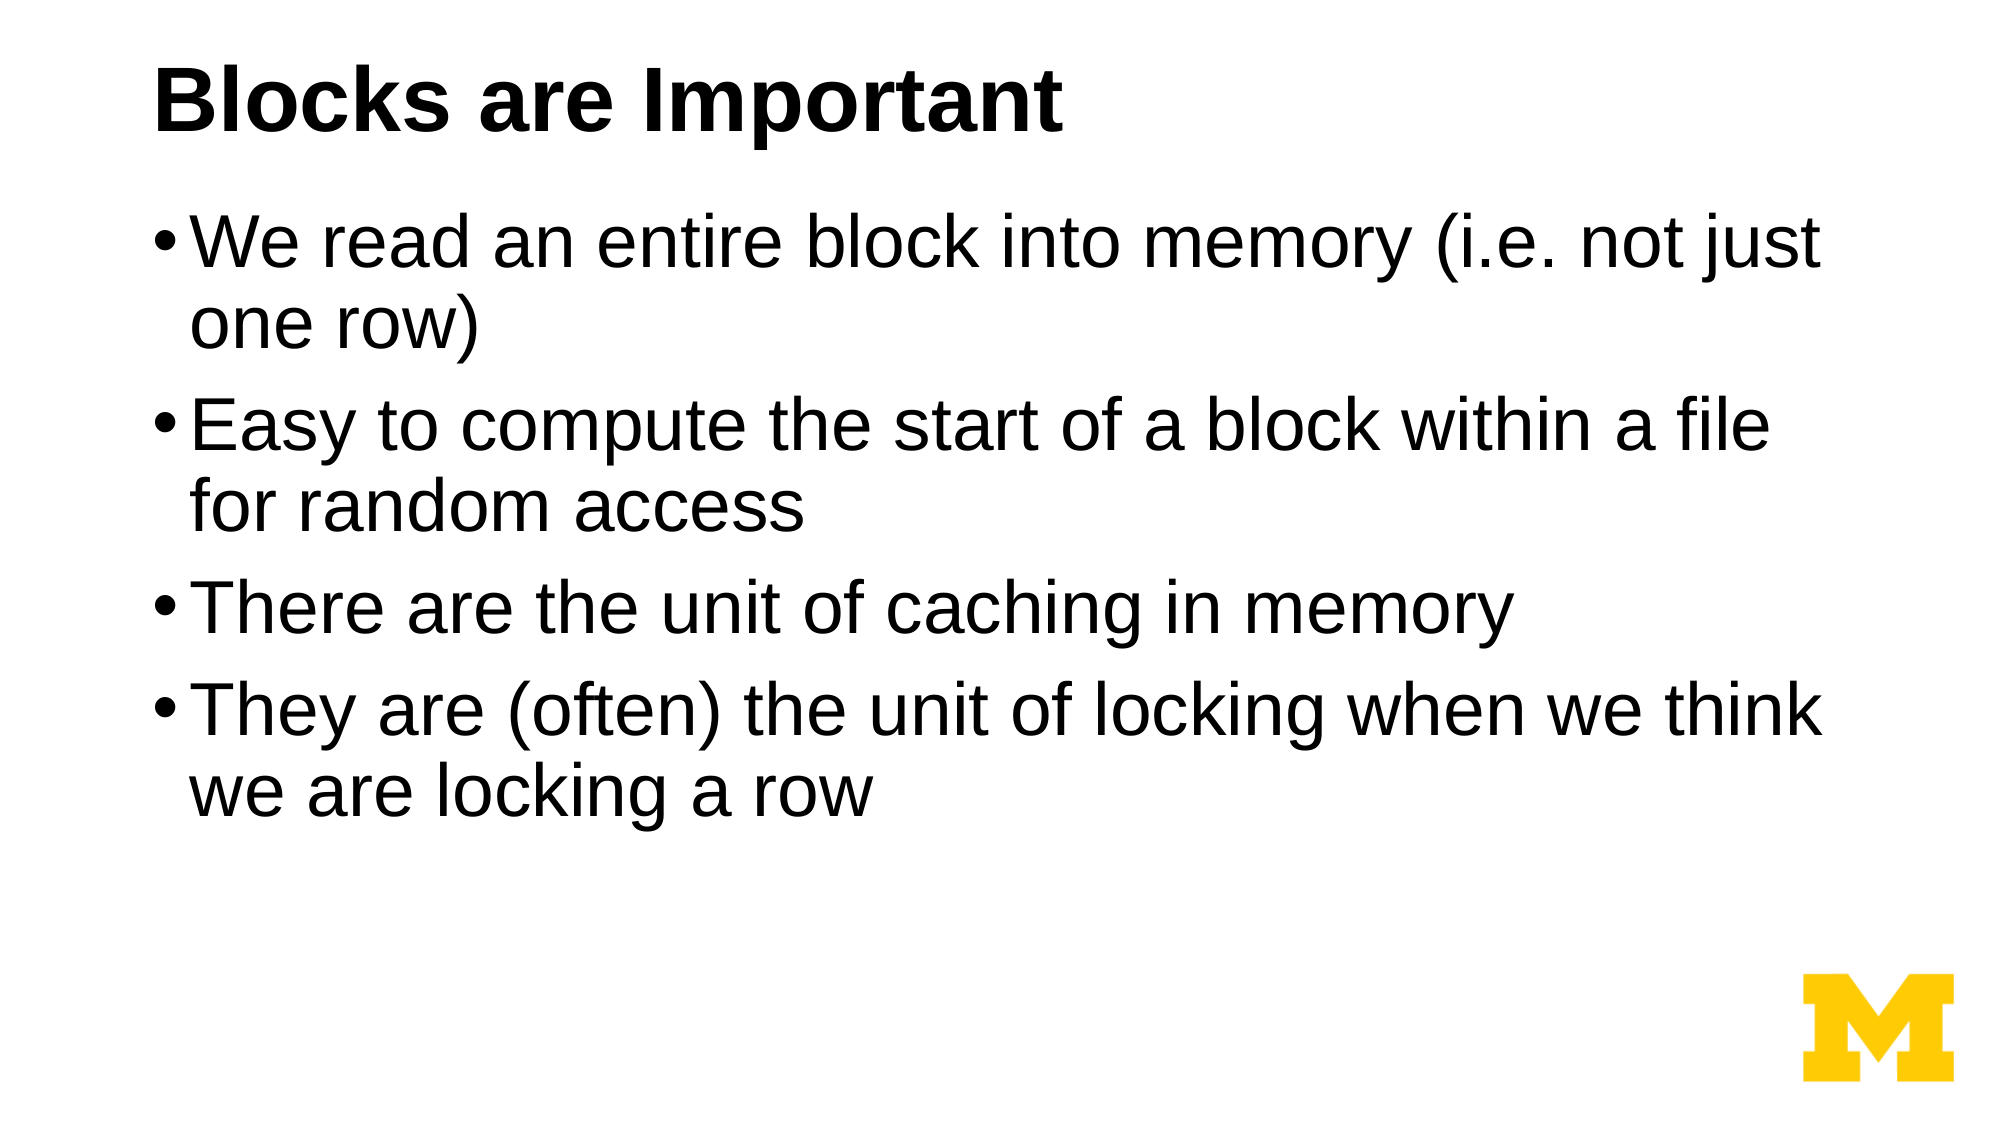

# Blocks are Important
We read an entire block into memory (i.e. not just one row)
Easy to compute the start of a block within a file for random access
There are the unit of caching in memory
They are (often) the unit of locking when we think we are locking a row